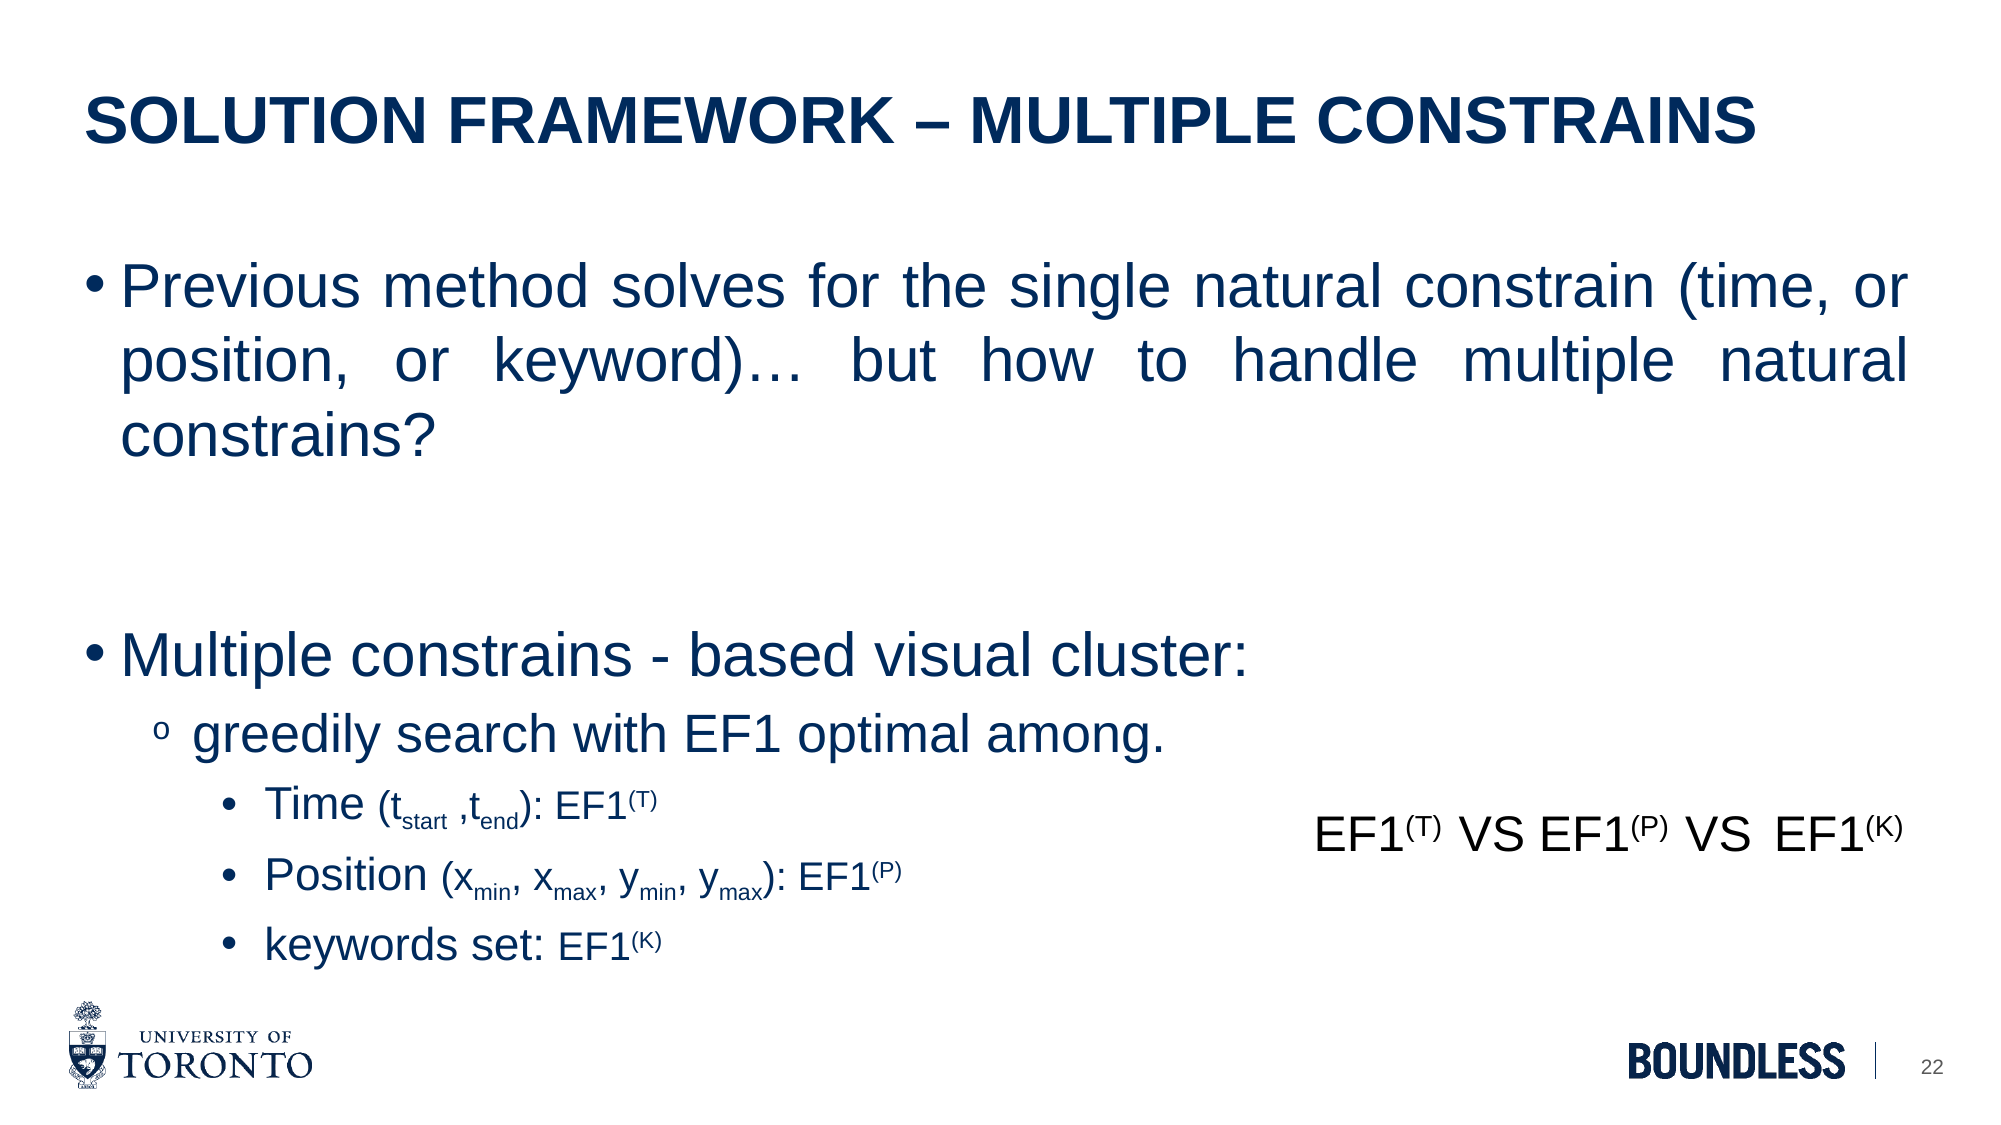

# Solution Framework – Multiple Constrains
Previous method solves for the single natural constrain (time, or position, or keyword)… but how to handle multiple natural constrains?

Multiple constrains - based visual cluster:
greedily search with EF1 optimal among.
Time (tstart ,tend): EF1(T)
Position (xmin, xmax, ymin, ymax): EF1(P)
keywords set: EF1(K)
EF1(T)  VS EF1(P)  VS  EF1(K)
22